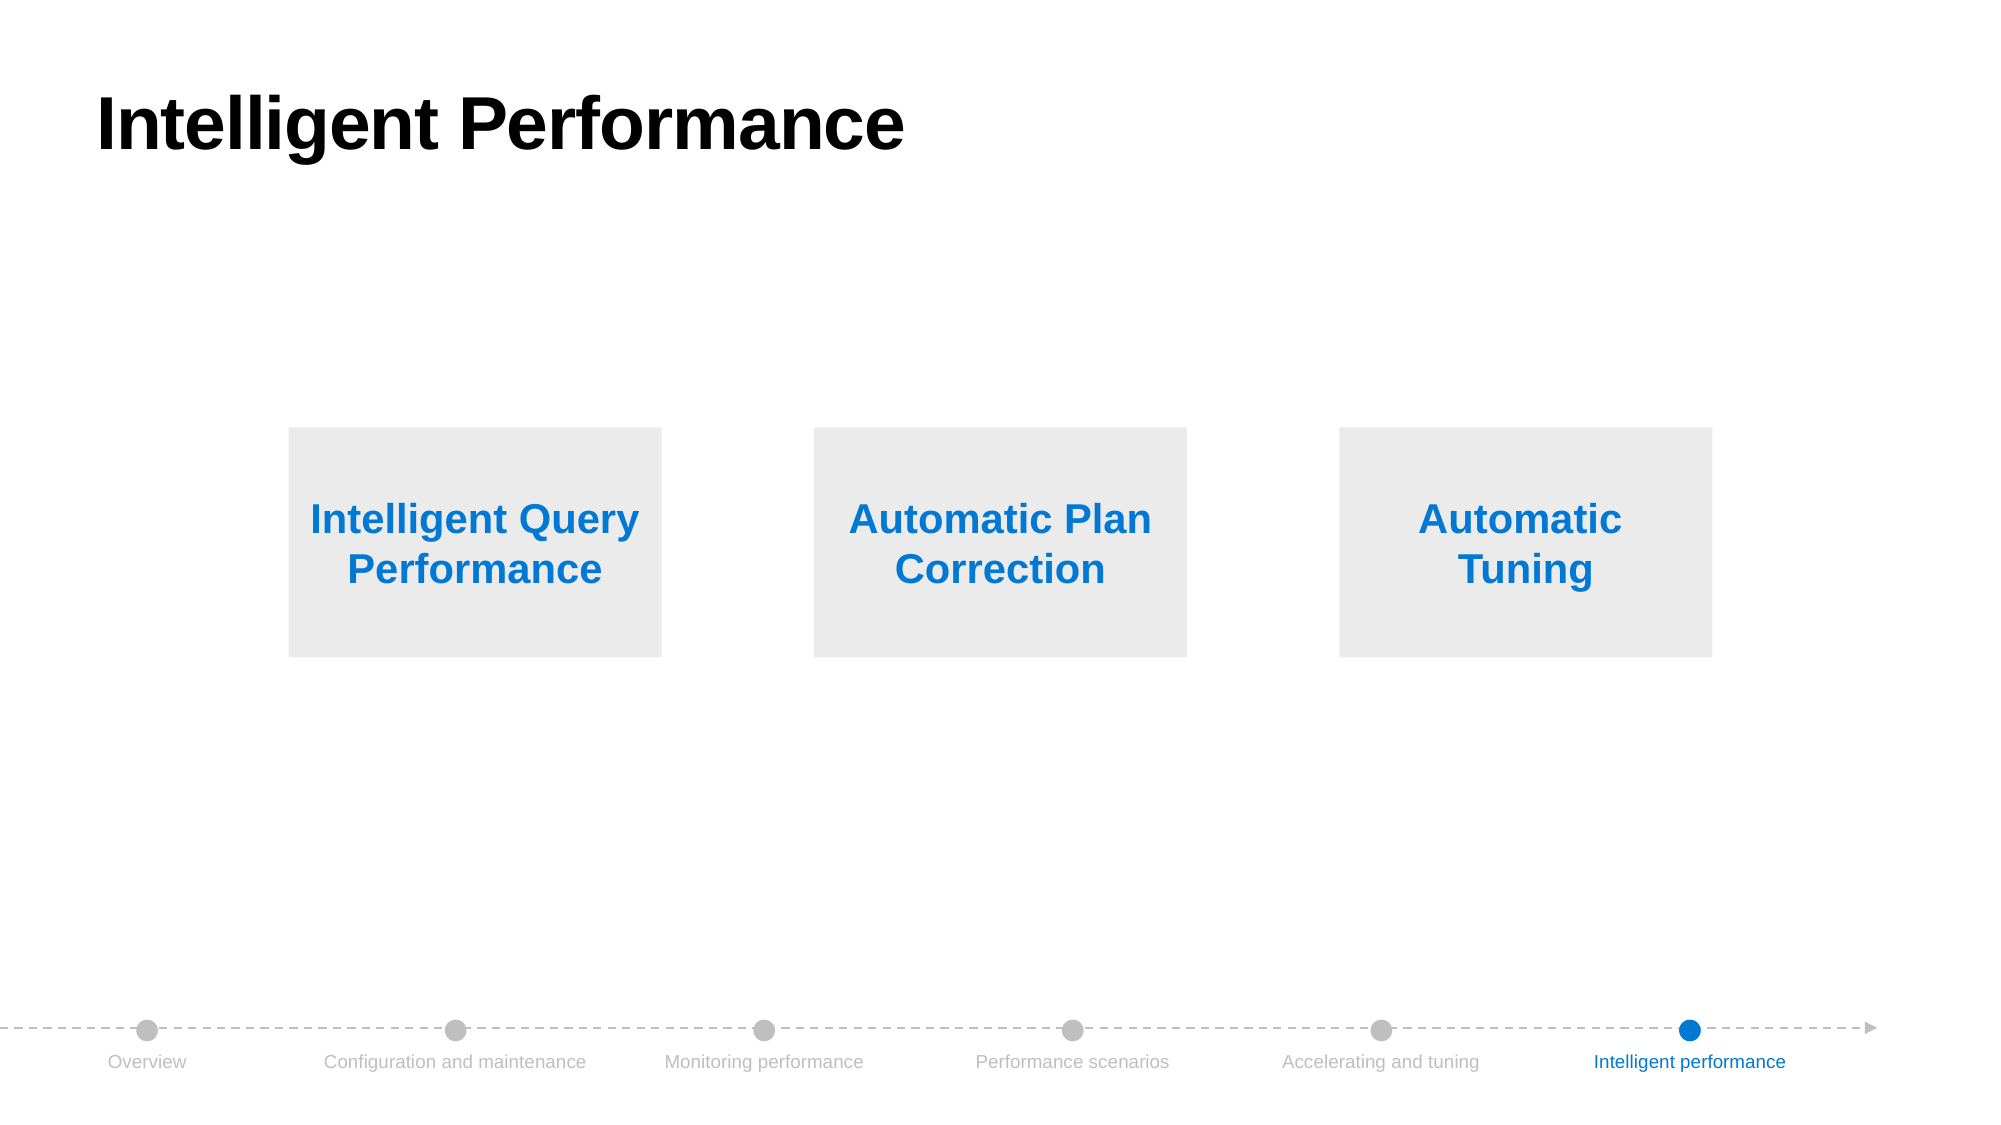

# Intelligent Performance

Intelligent Query Performance

Automatic Plan Correction

Automatic
Tuning

Configuration and maintenance
Monitoring performance
Performance scenarios
Accelerating and tuning
Intelligent performance
Overview